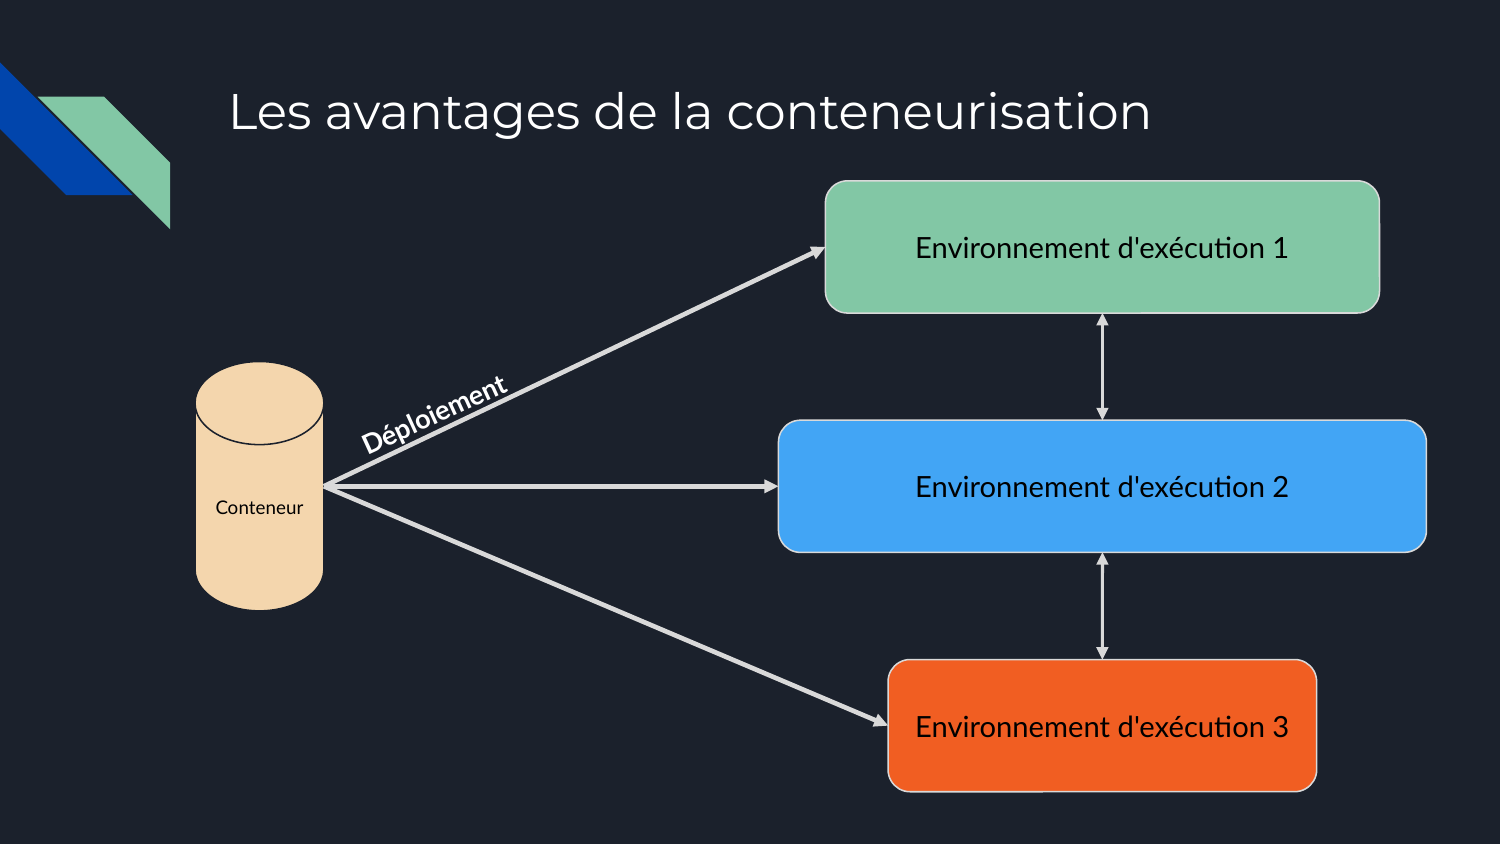

# Les avantages de la conteneurisation
Environnement d'exécution 1
Conteneur
Déploiement
Environnement d'exécution 2
Environnement d'exécution 3